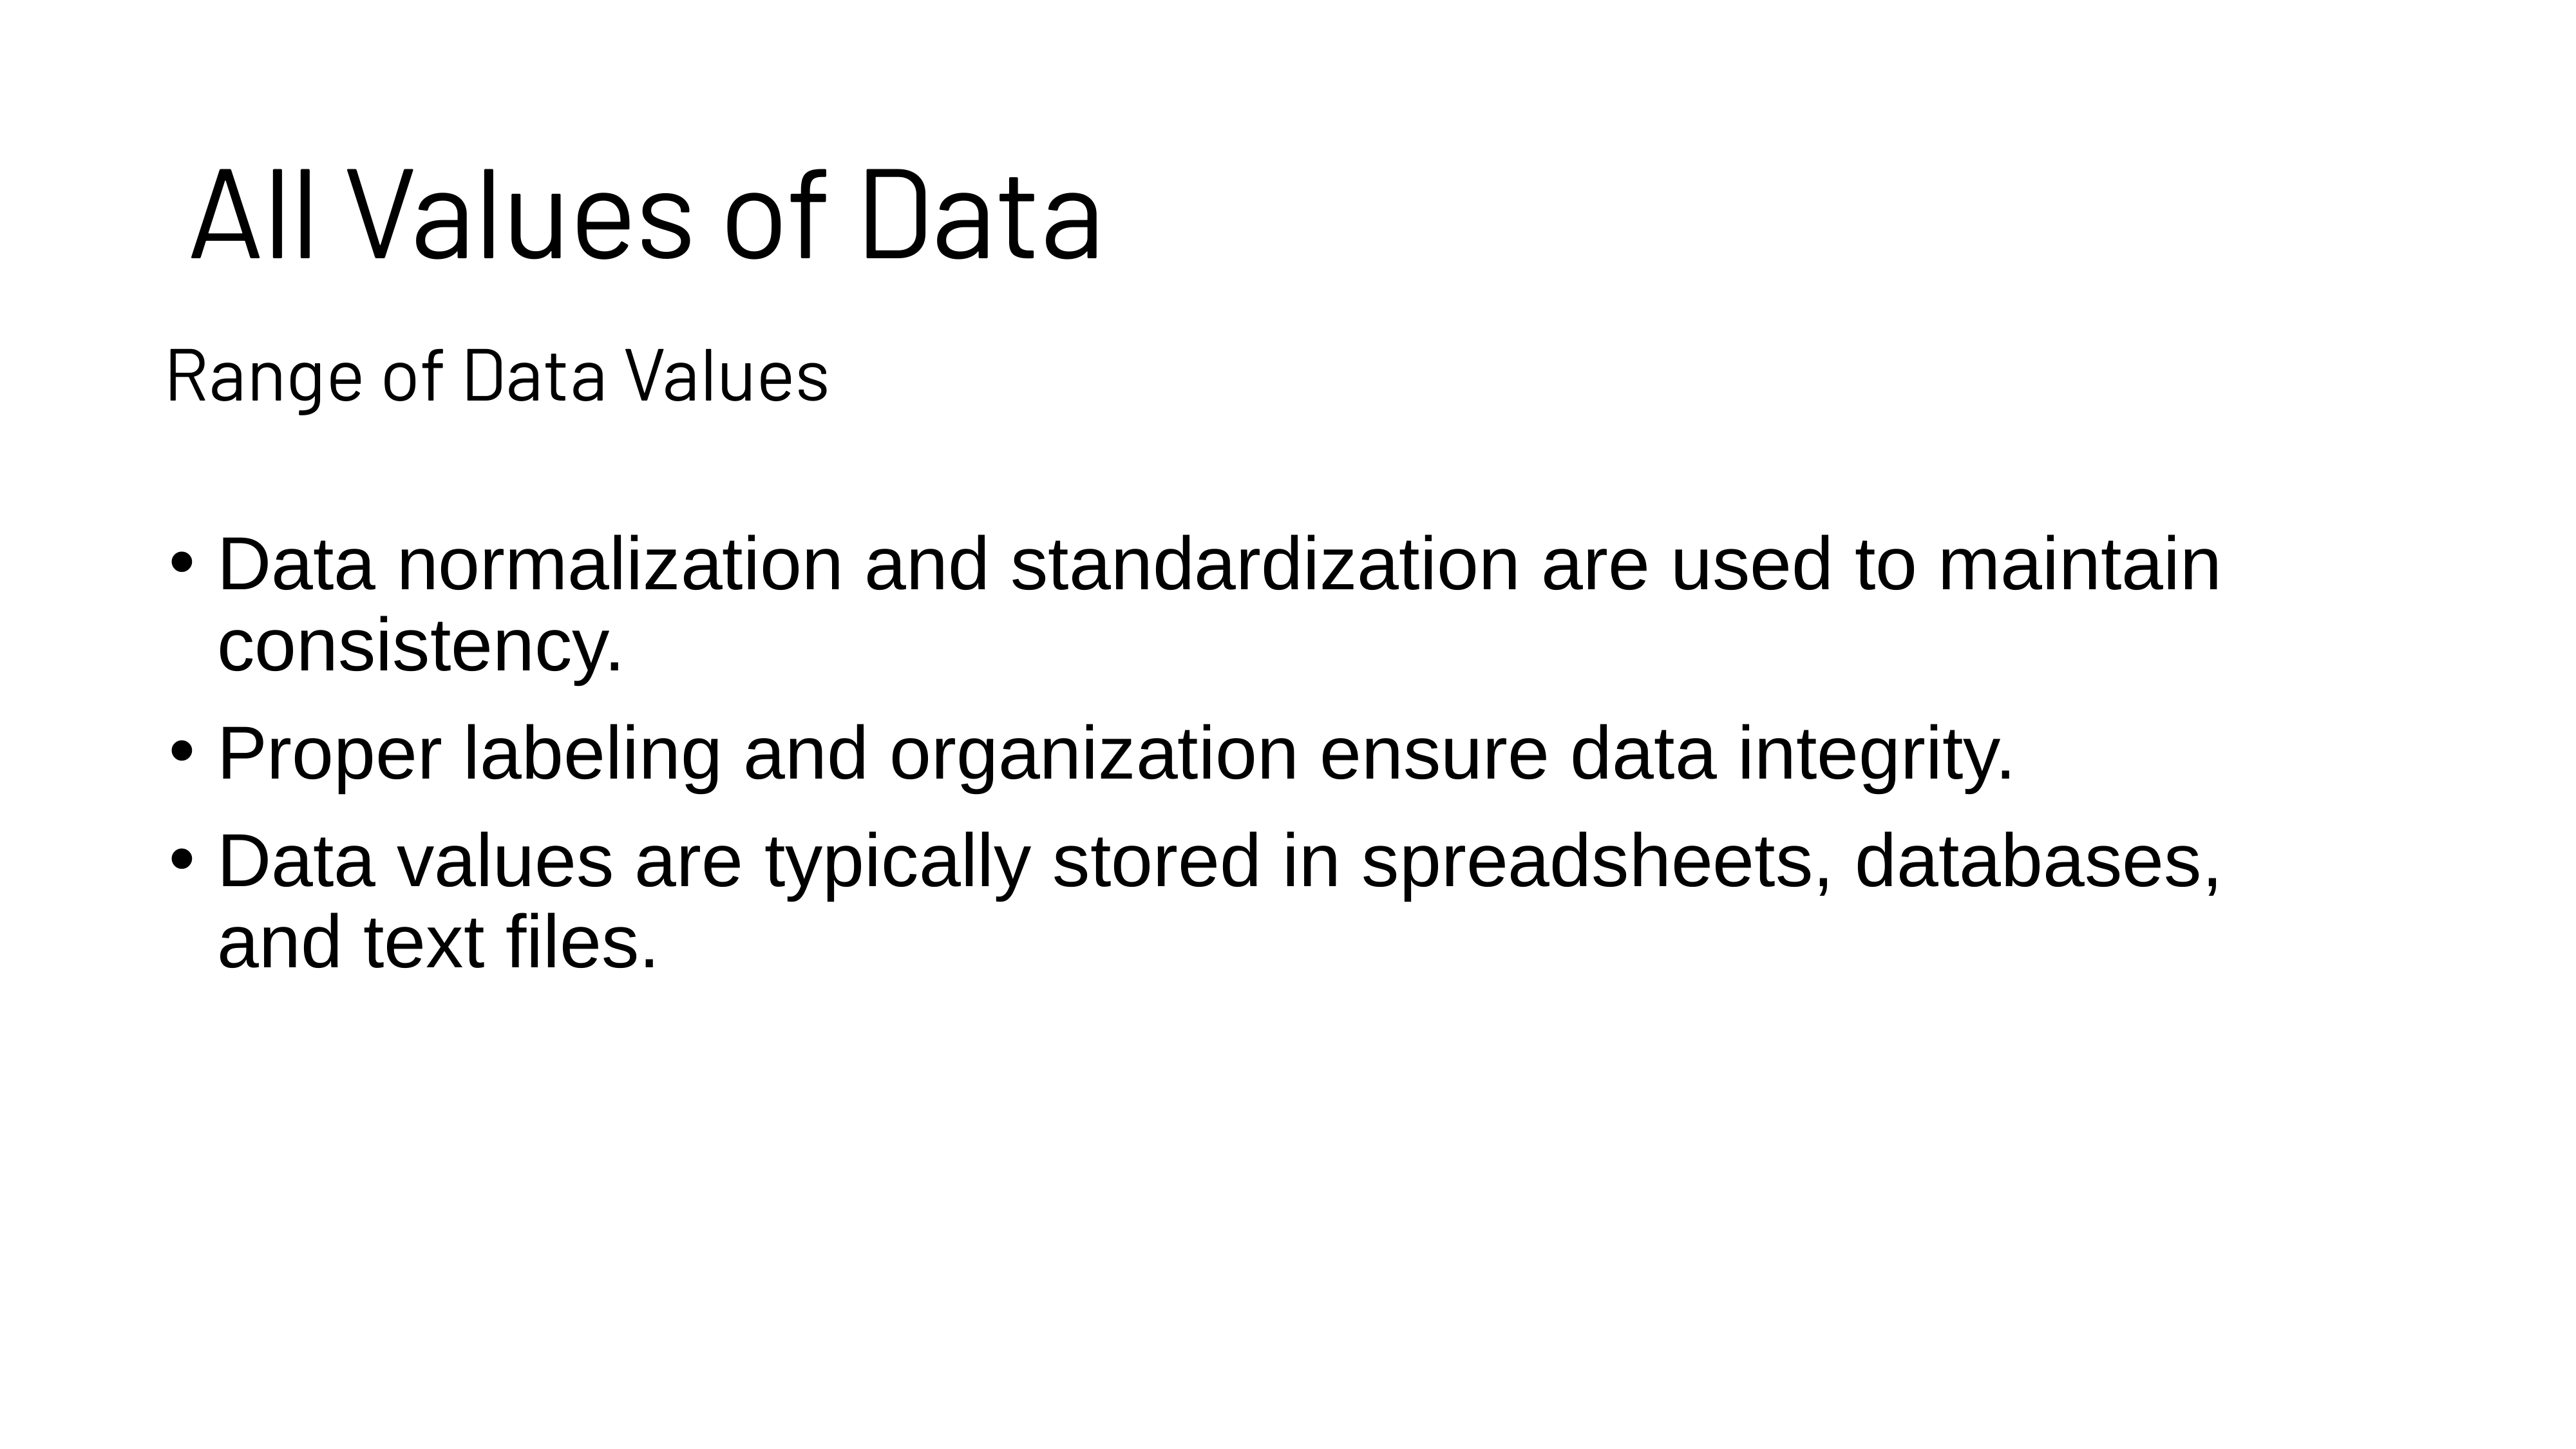

# All Values of Data
Range of Data Values
Data normalization and standardization are used to maintain consistency.
Proper labeling and organization ensure data integrity.
Data values are typically stored in spreadsheets, databases, and text files.